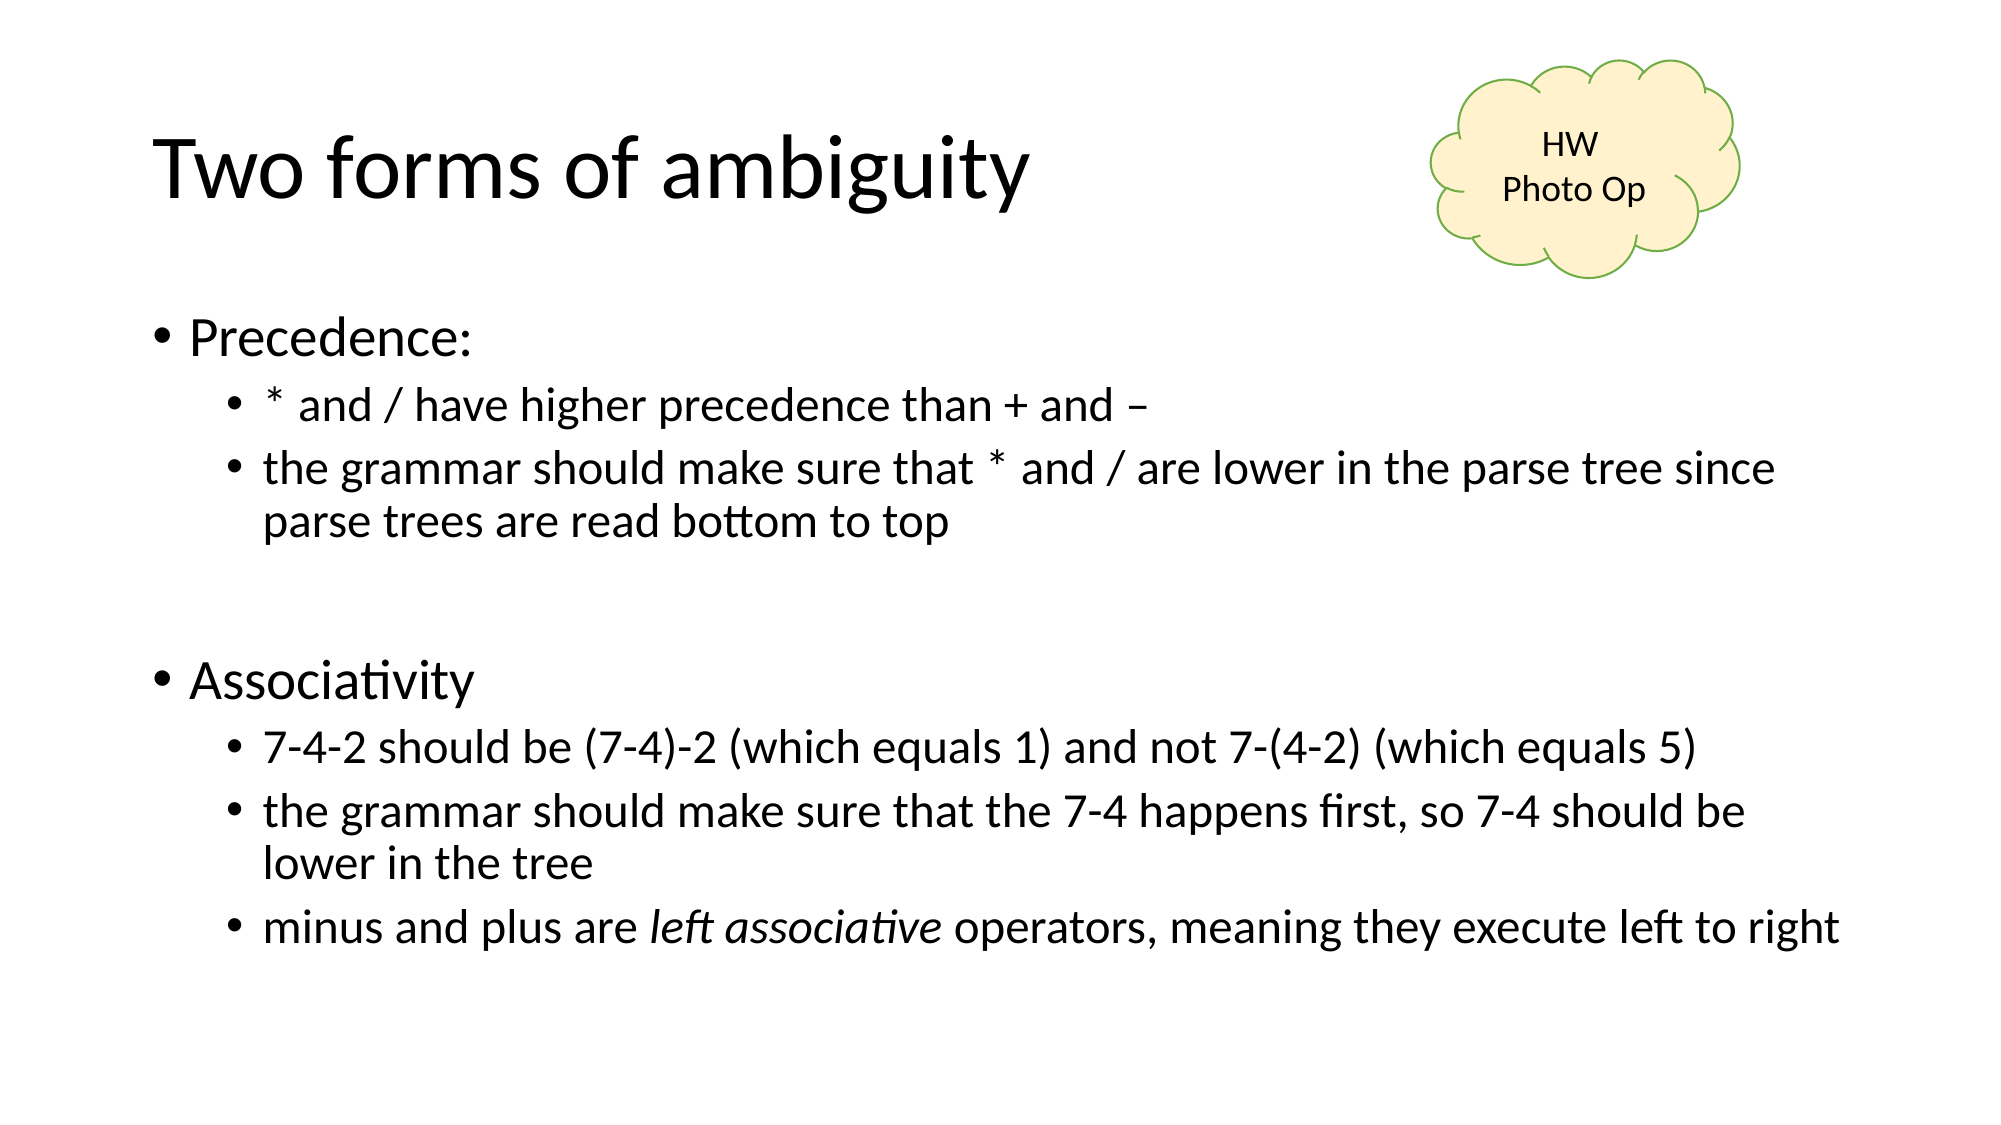

# Two forms of ambiguity
HW
Photo Op
Precedence:
* and / have higher precedence than + and –
the grammar should make sure that * and / are lower in the parse tree since parse trees are read bottom to top

Associativity
7-4-2 should be (7-4)-2 (which equals 1) and not 7-(4-2) (which equals 5)
the grammar should make sure that the 7-4 happens first, so 7-4 should be lower in the tree
minus and plus are left associative operators, meaning they execute left to right